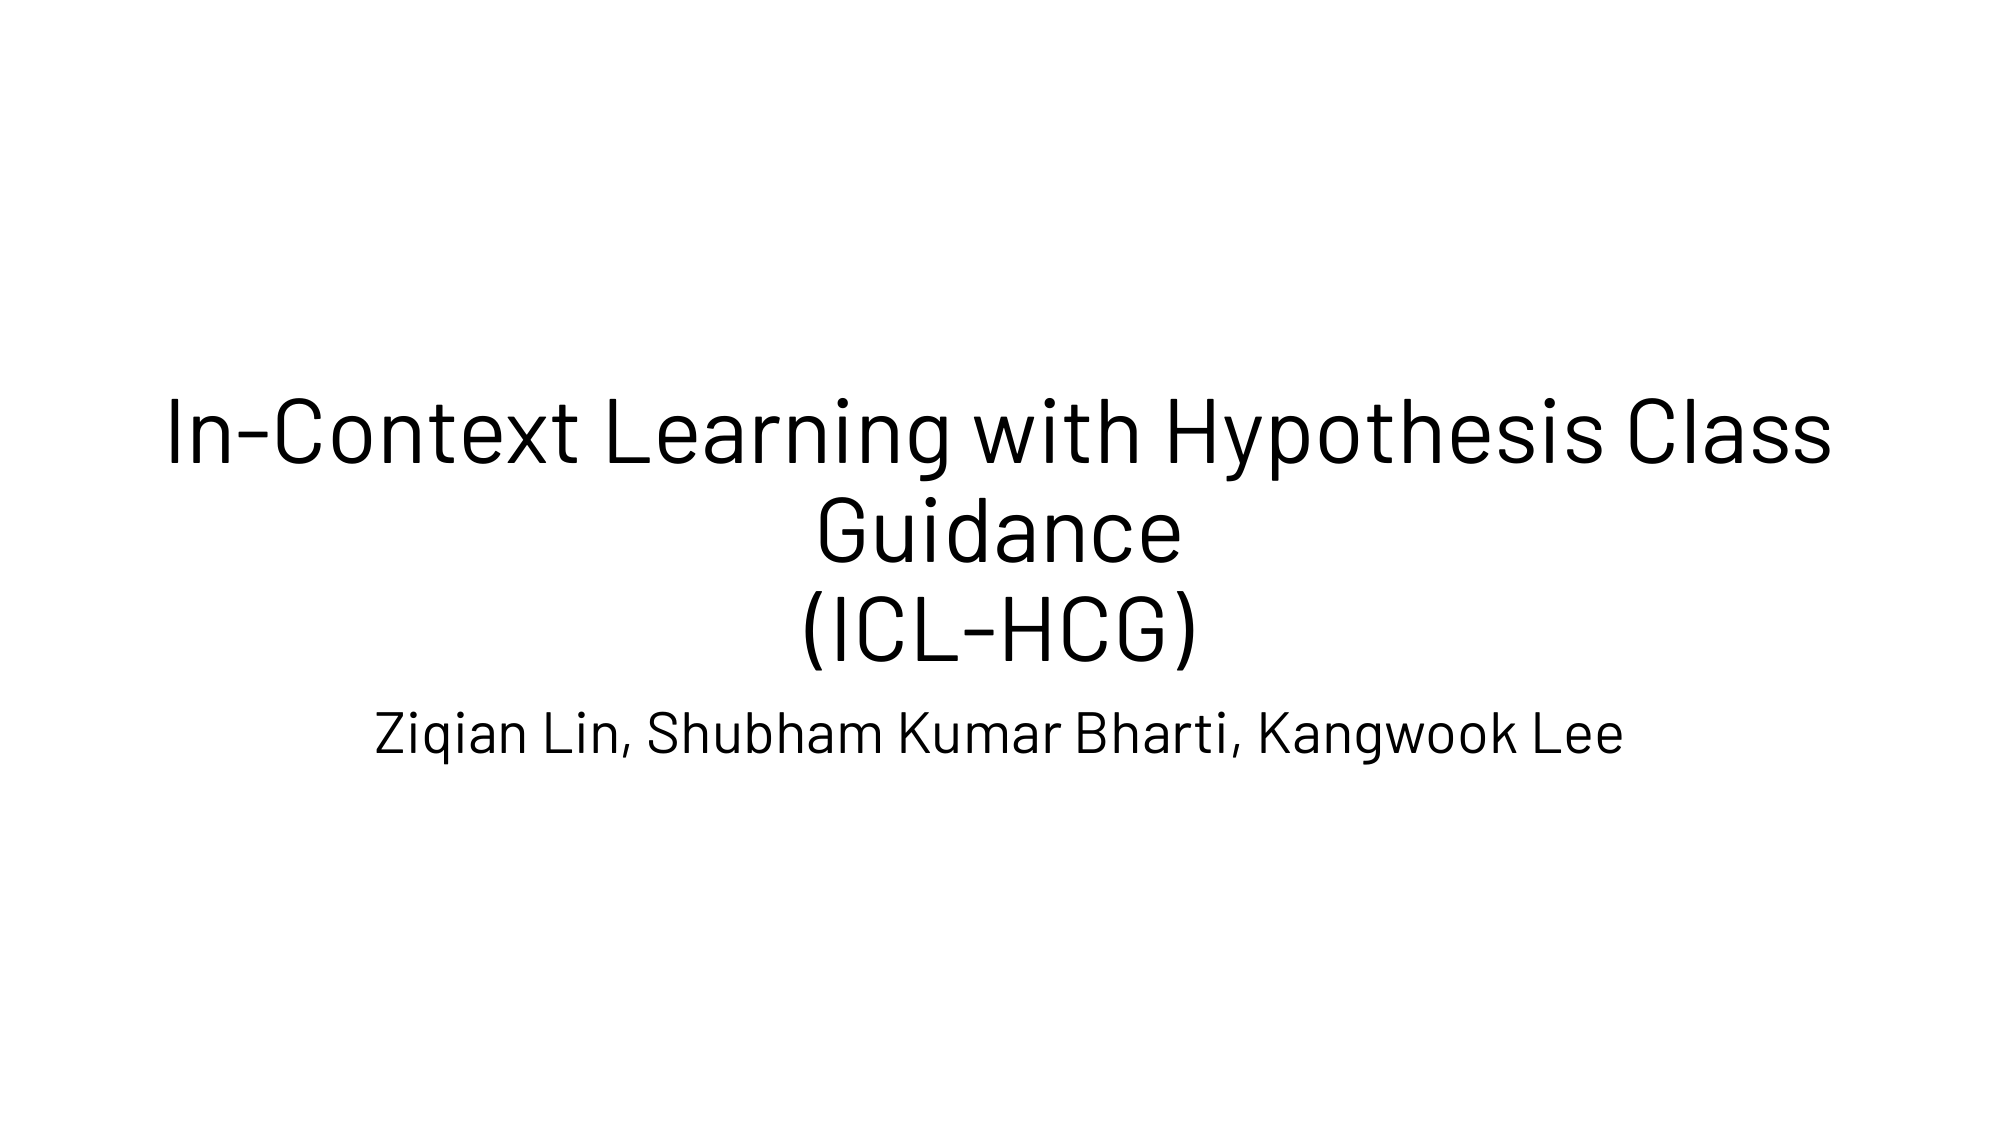

# In-Context Learning with Hypothesis Class Guidance (ICL-HCG)
Ziqian Lin, Shubham Kumar Bharti, Kangwook Lee